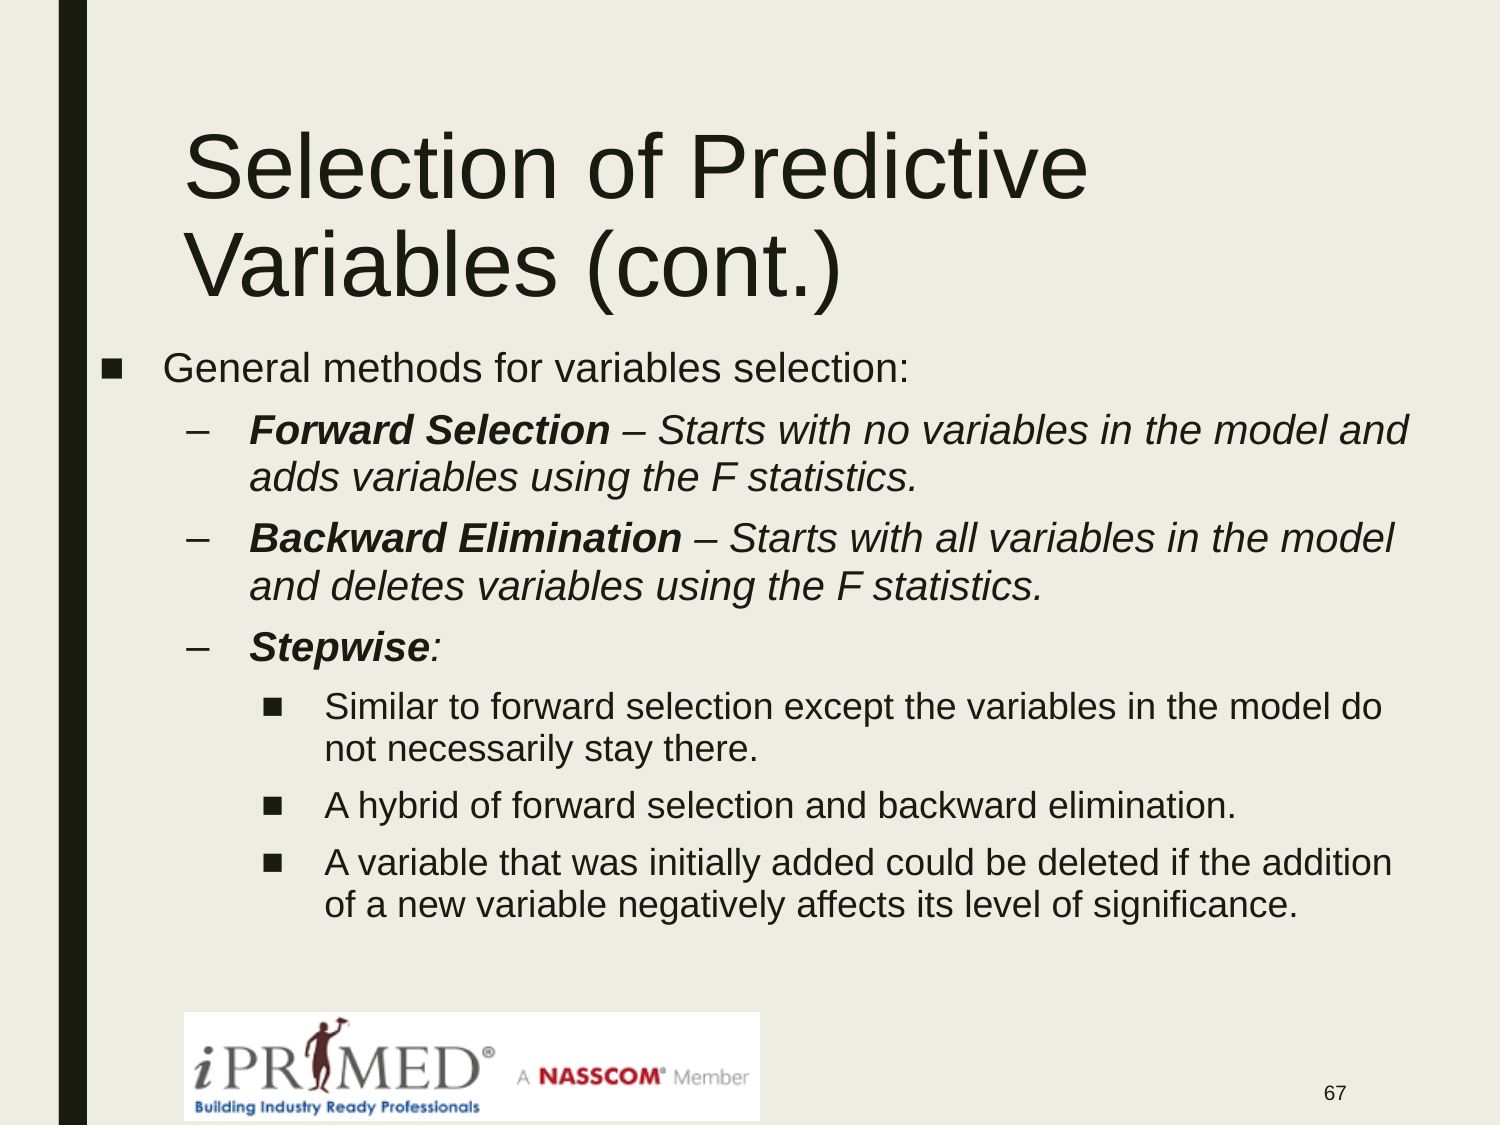

# Selection of Predictive Variables (cont.)
General methods for variables selection:
Forward Selection – Starts with no variables in the model and adds variables using the F statistics.
Backward Elimination – Starts with all variables in the model and deletes variables using the F statistics.
Stepwise:
Similar to forward selection except the variables in the model do not necessarily stay there.
A hybrid of forward selection and backward elimination.
A variable that was initially added could be deleted if the addition of a new variable negatively affects its level of significance.
67